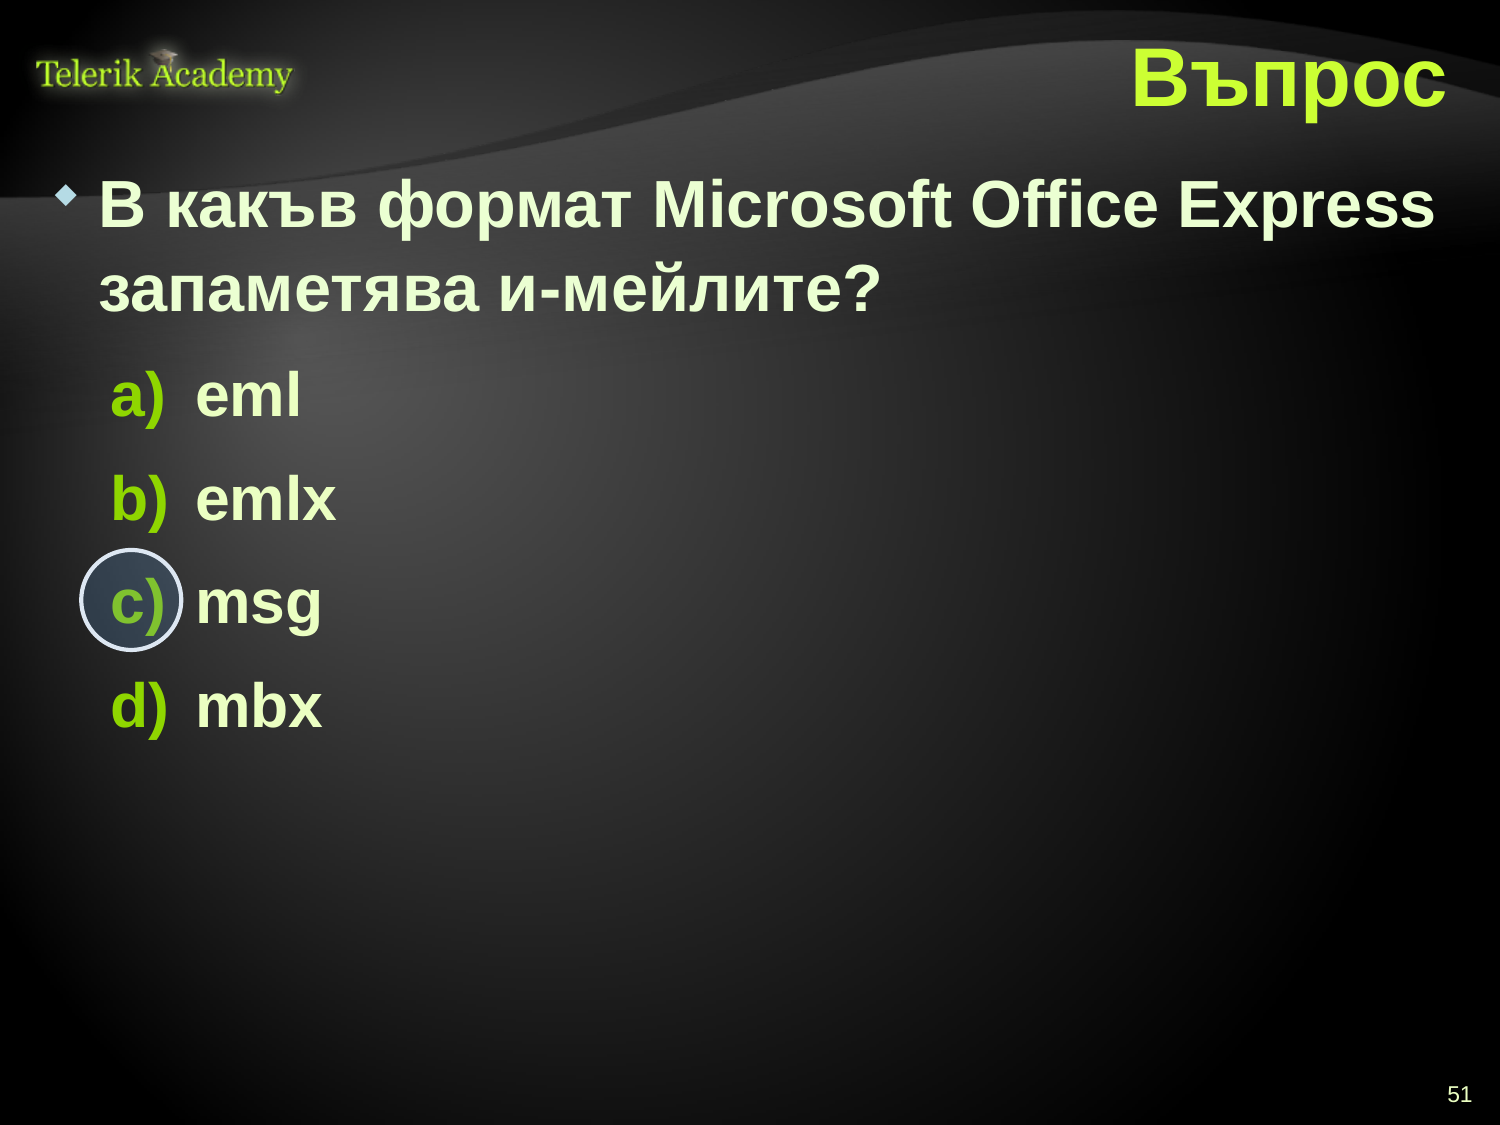

# Въпрос
В какъв формат Microsoft Office Express запаметява и-мейлите?
eml
emlx
msg
mbx

51